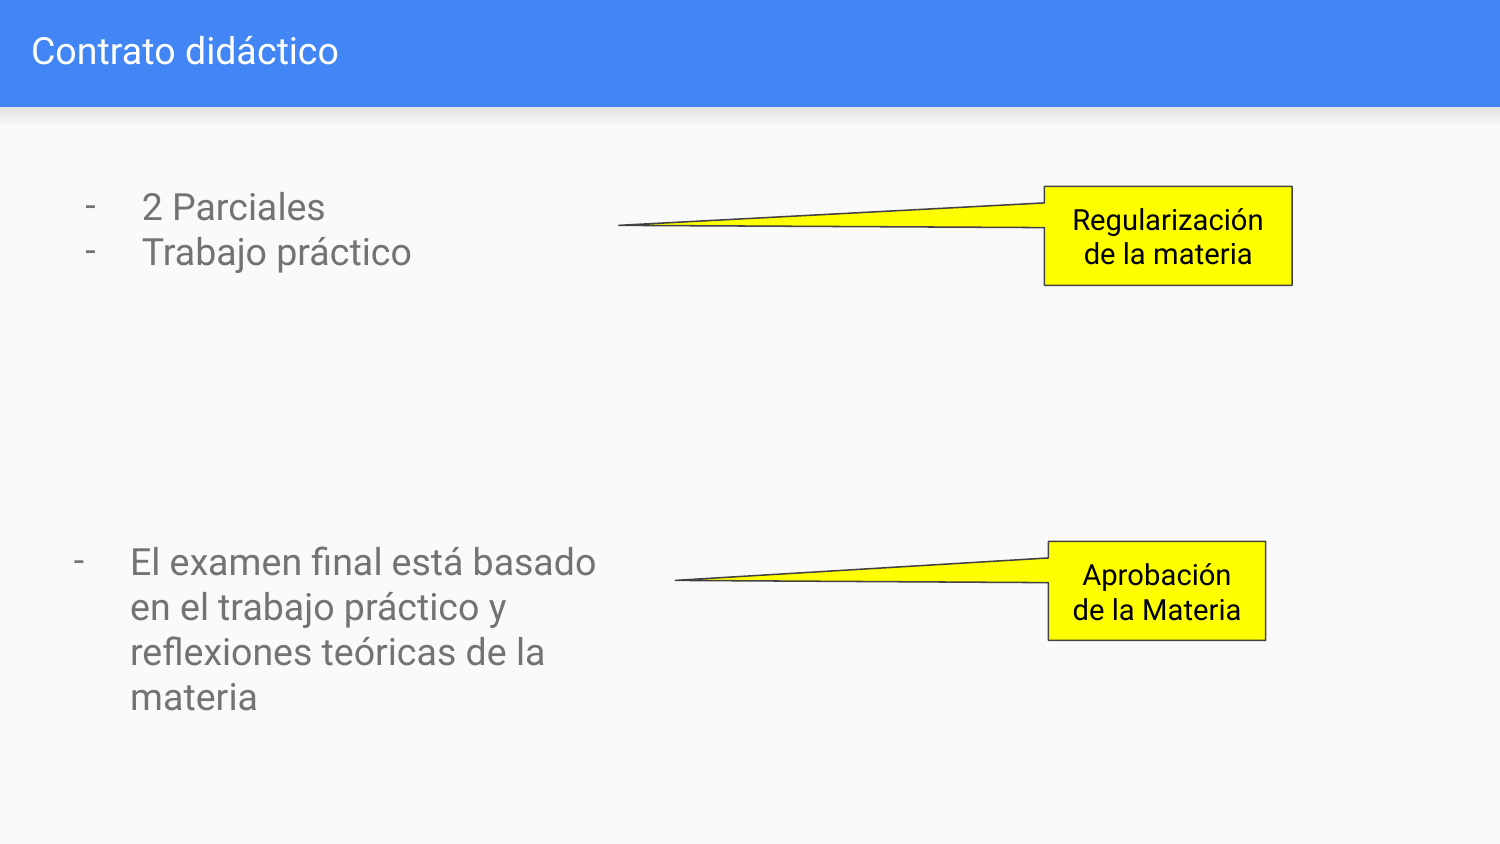

# Contrato didáctico
2 Parciales
Trabajo práctico
Regularización de la materia
El examen final está basado en el trabajo práctico y reflexiones teóricas de la materia
Aprobación de la Materia